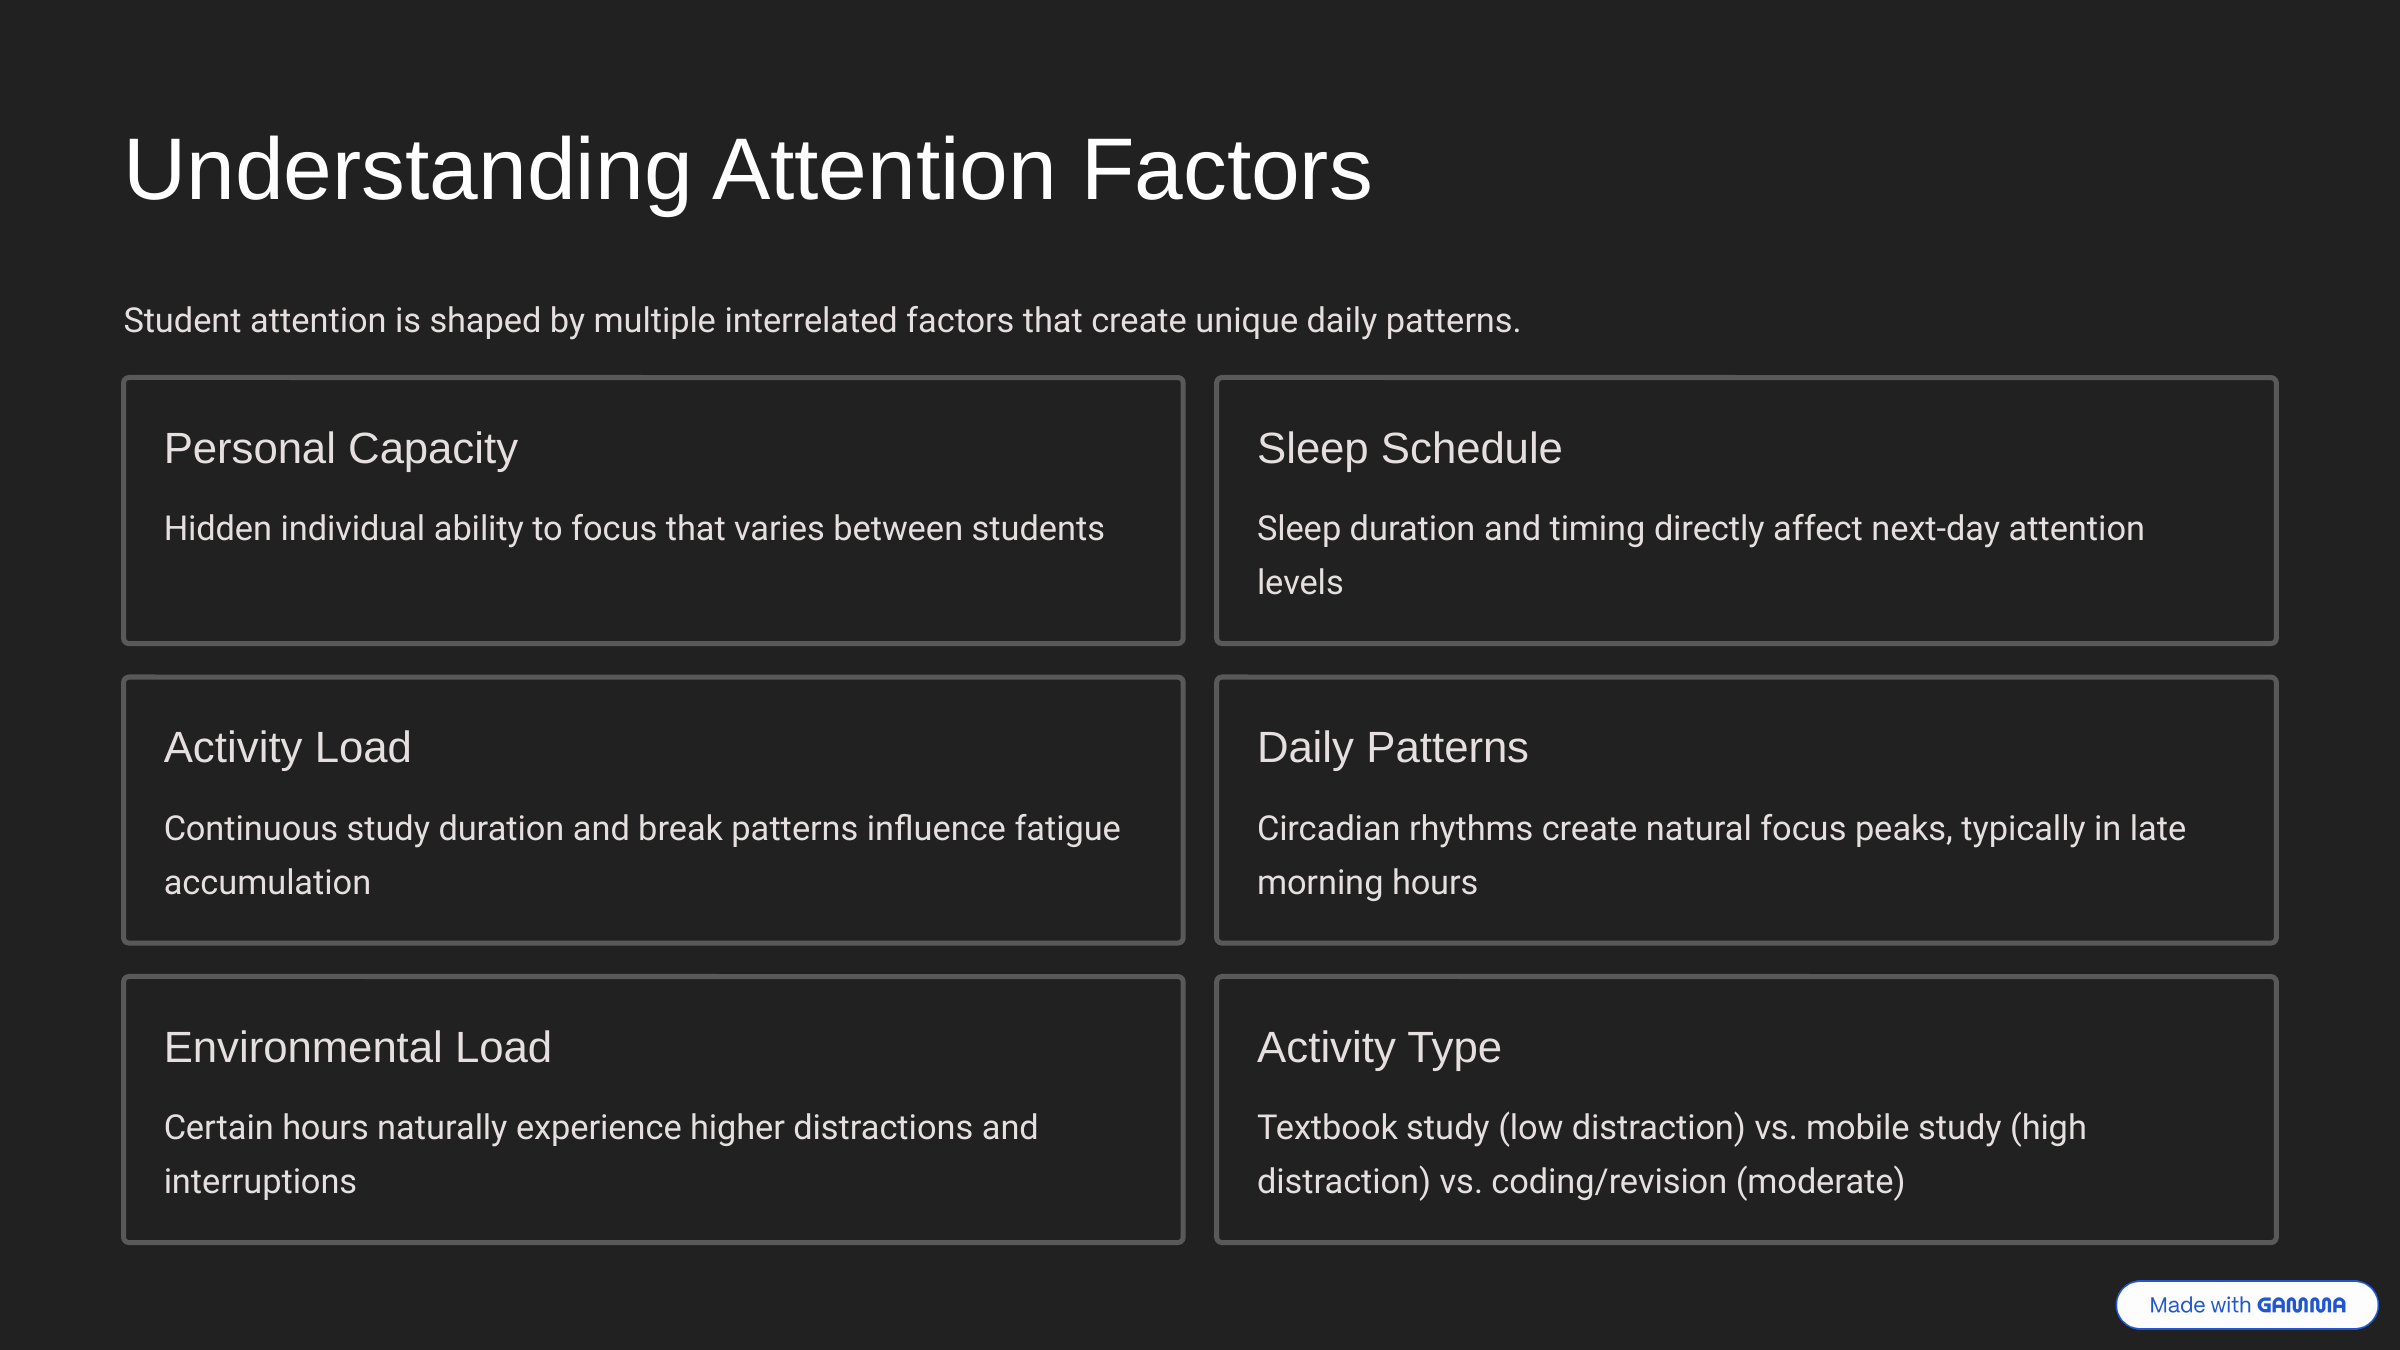

Understanding Attention Factors
Student attention is shaped by multiple interrelated factors that create unique daily patterns.

Personal Capacity
Sleep Schedule
Hidden individual ability to focus that varies between students
Sleep duration and timing directly affect next-day attention levels

Activity Load
Daily Patterns
Continuous study duration and break patterns influence fatigue accumulation
Circadian rhythms create natural focus peaks, typically in late morning hours

Environmental Load
Activity Type
Certain hours naturally experience higher distractions and interruptions
Textbook study (low distraction) vs. mobile study (high distraction) vs. coding/revision (moderate)